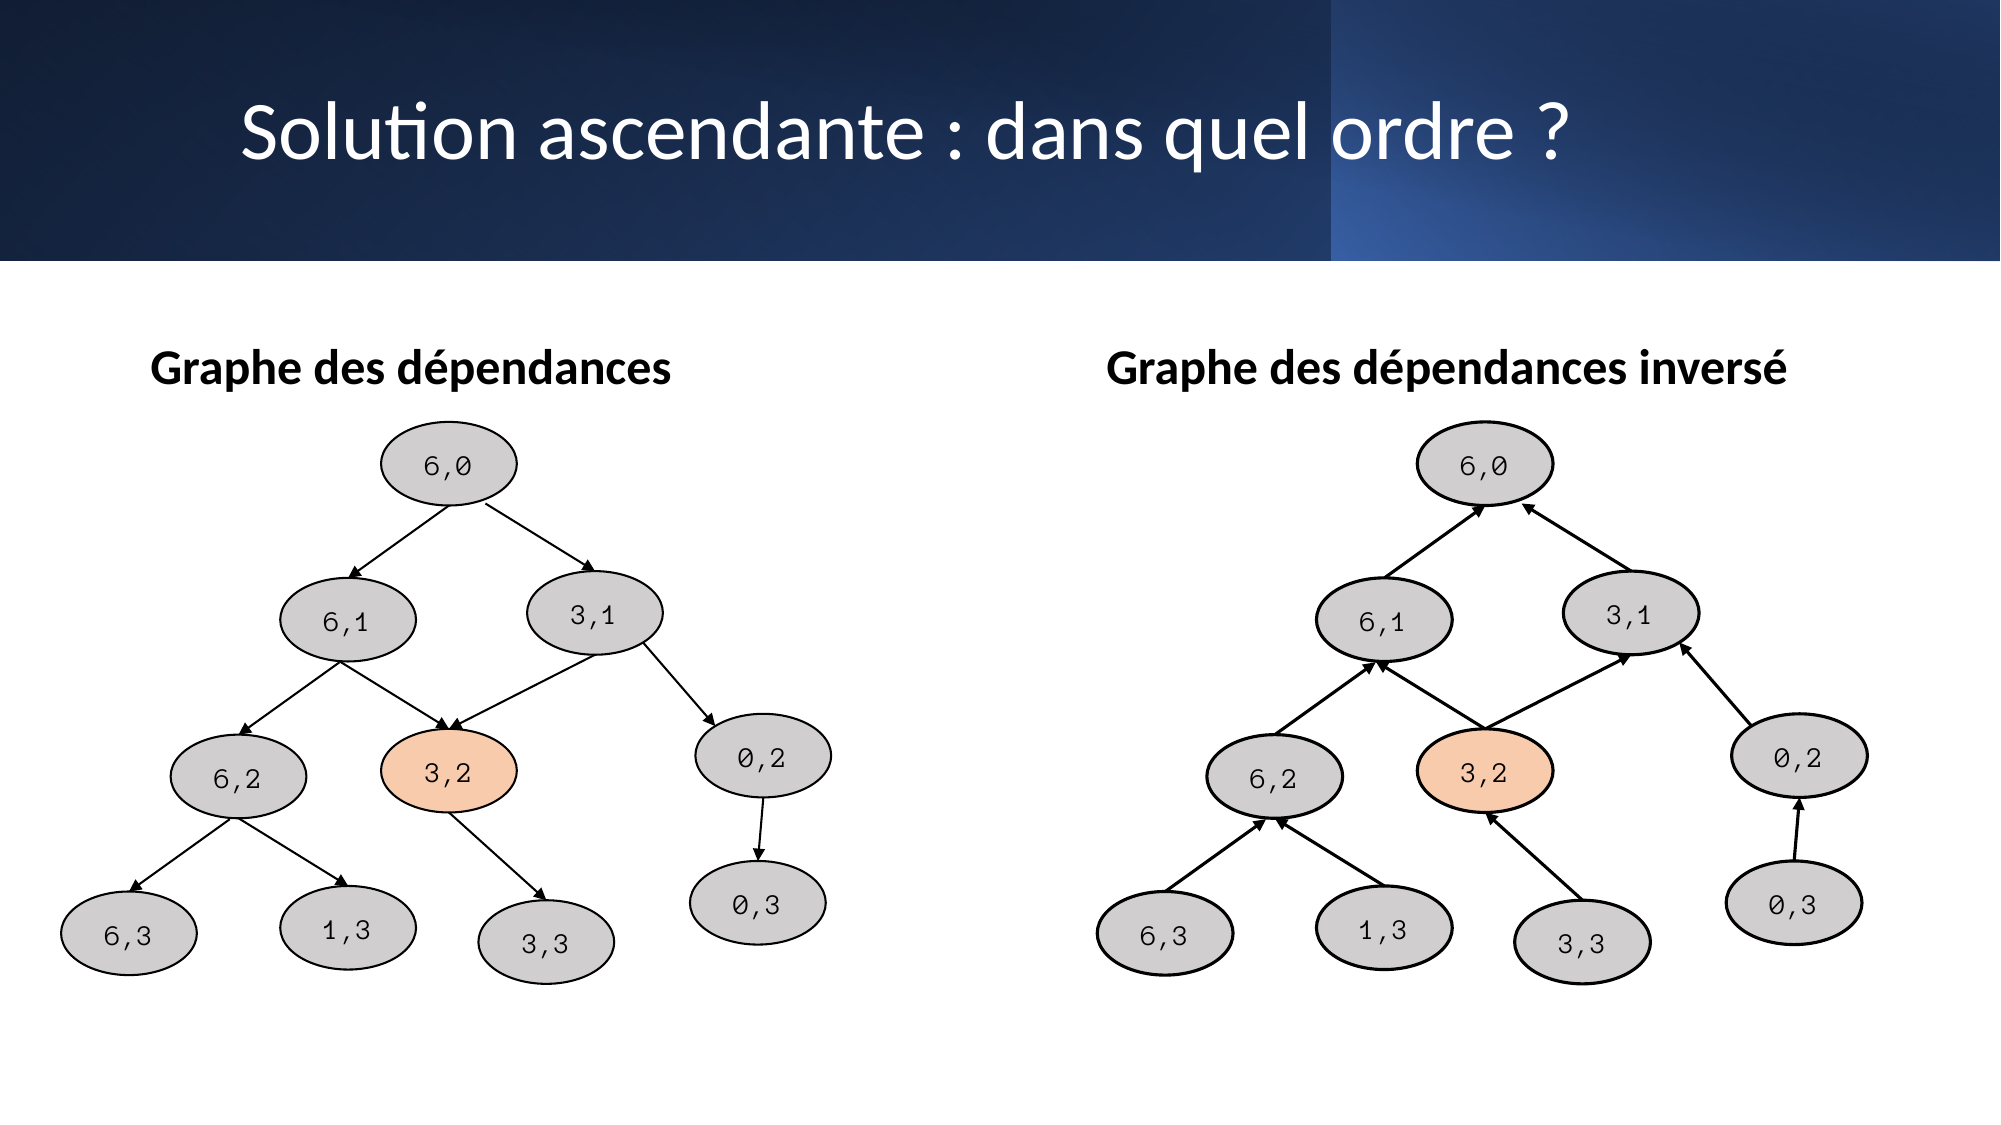

# Solution ascendante : dans quel ordre ?
Graphe des dépendances
Graphe des dépendances inversé
6,0
6,0
3,1
6,1
0,2
3,2
6,2
0,3
1,3
6,3
3,3
3,1
6,1
0,2
3,2
6,2
0,3
1,3
6,3
3,3